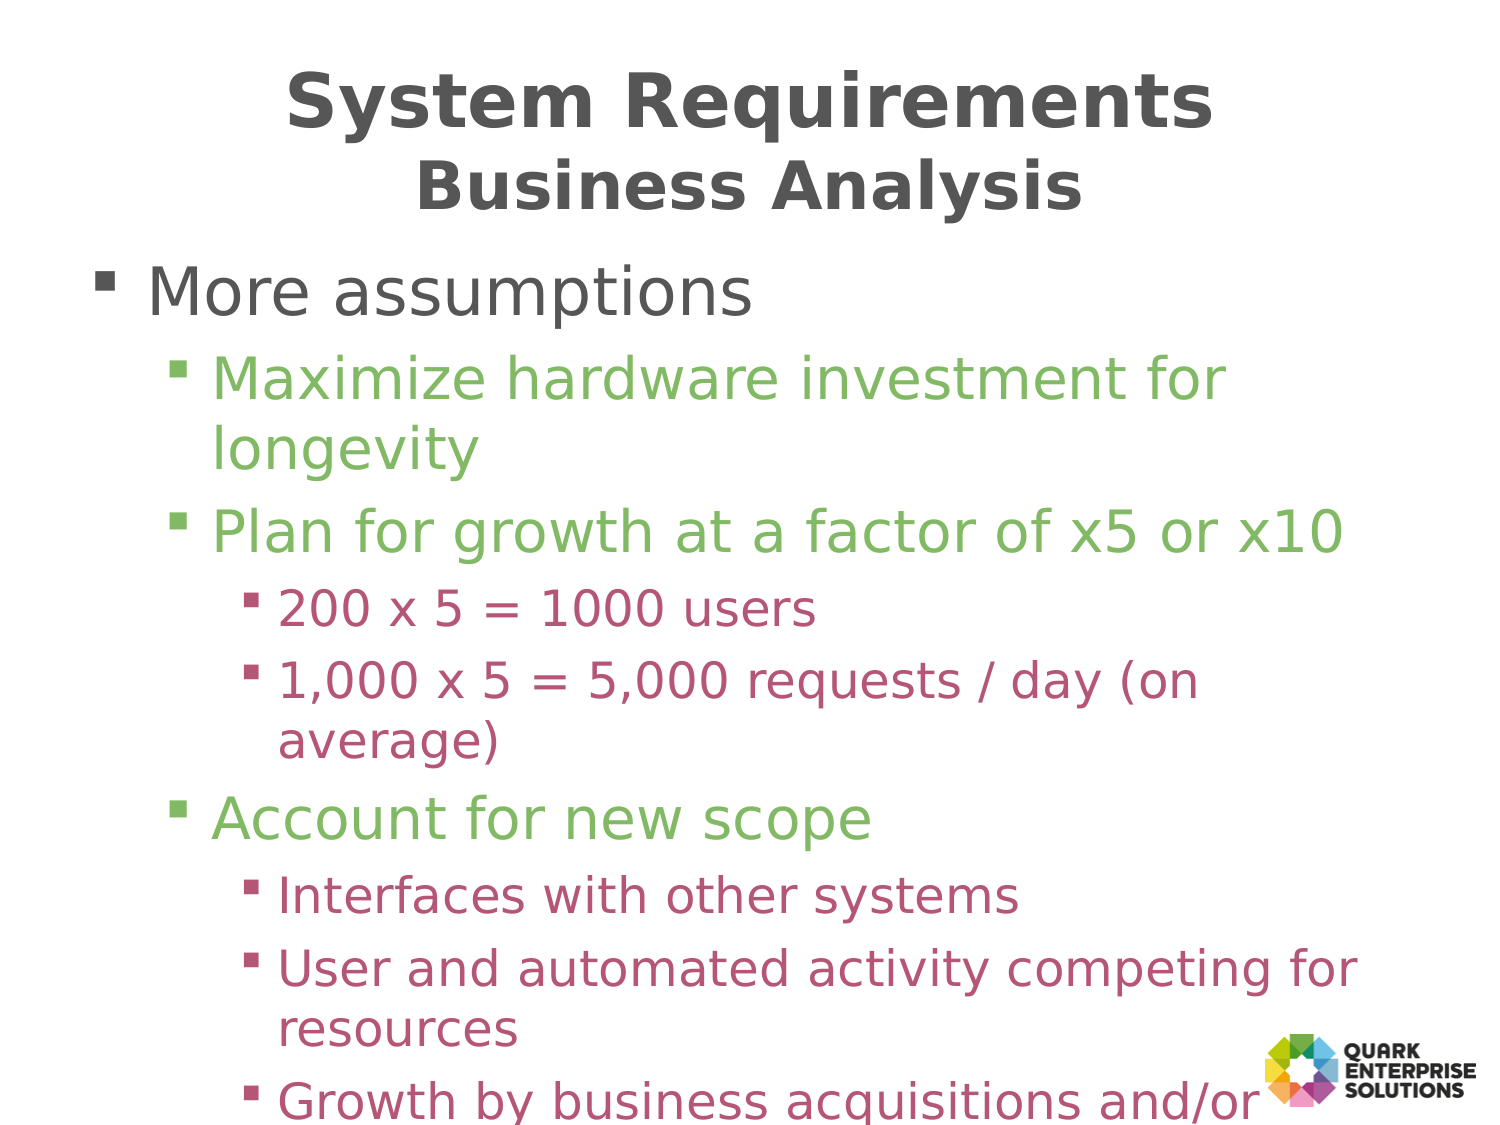

# System Requirements Business Analysis
More assumptions
Maximize hardware investment for longevity
Plan for growth at a factor of x5 or x10
200 x 5 = 1000 users
1,000 x 5 = 5,000 requests / day (on average)
Account for new scope
Interfaces with other systems
User and automated activity competing for resources
Growth by business acquisitions and/or migration of legacy publication systems
Plan for disruptive, digital transformation and future opportunities arising from analytics